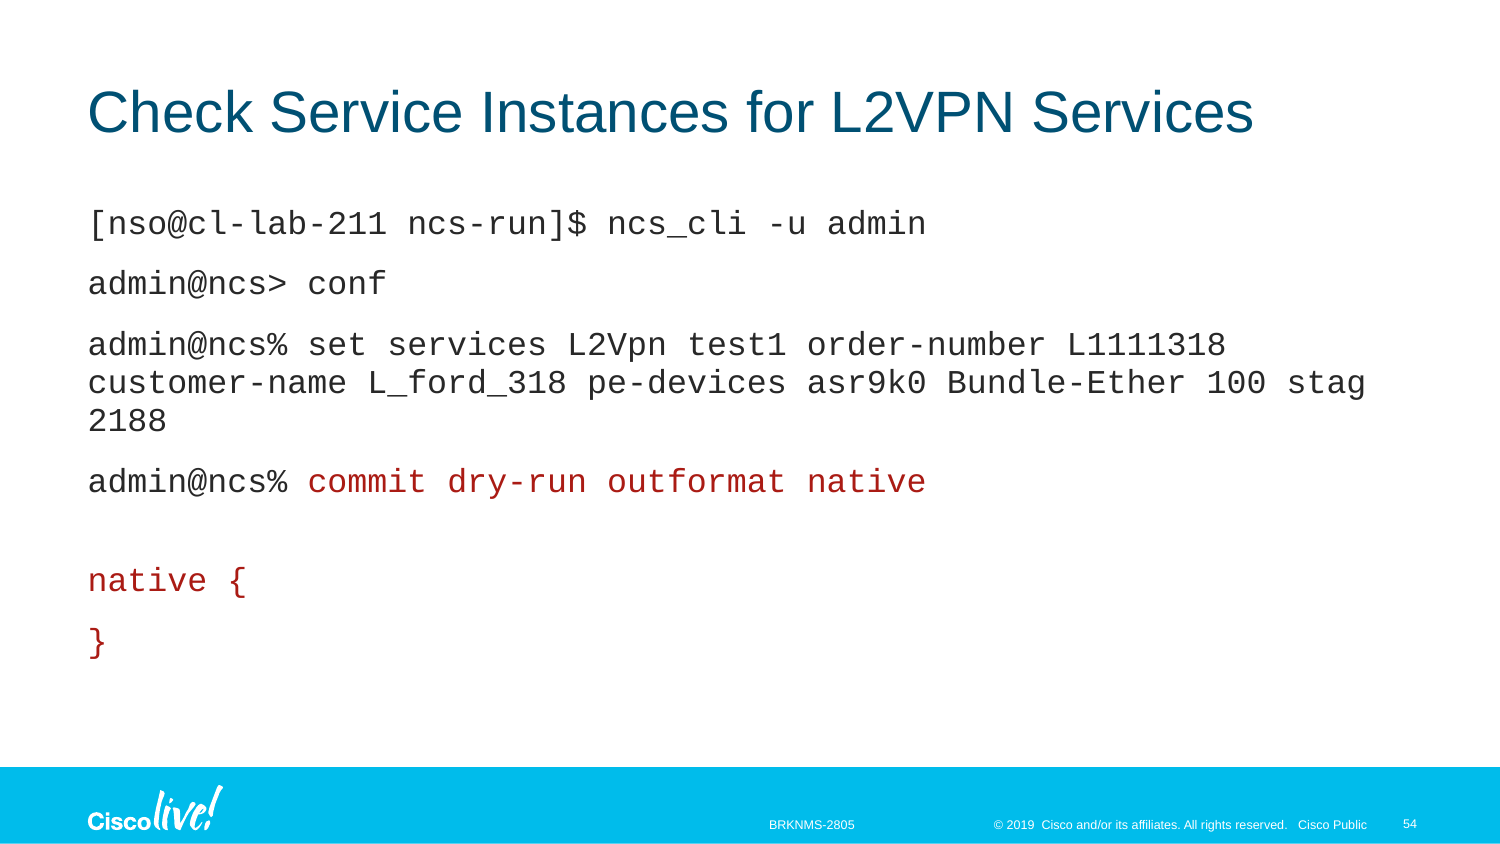

# Check Service Instances for L2VPN Services
[nso@cl-lab-211 ncs-run]$ ncs_cli -u admin
admin@ncs> conf
admin@ncs% set services L2Vpn test1 order-number L1111318 customer-name L_ford_318 pe-devices asr9k0 Bundle-Ether 100 stag 2188
admin@ncs% commit dry-run outformat native
native {
}

54